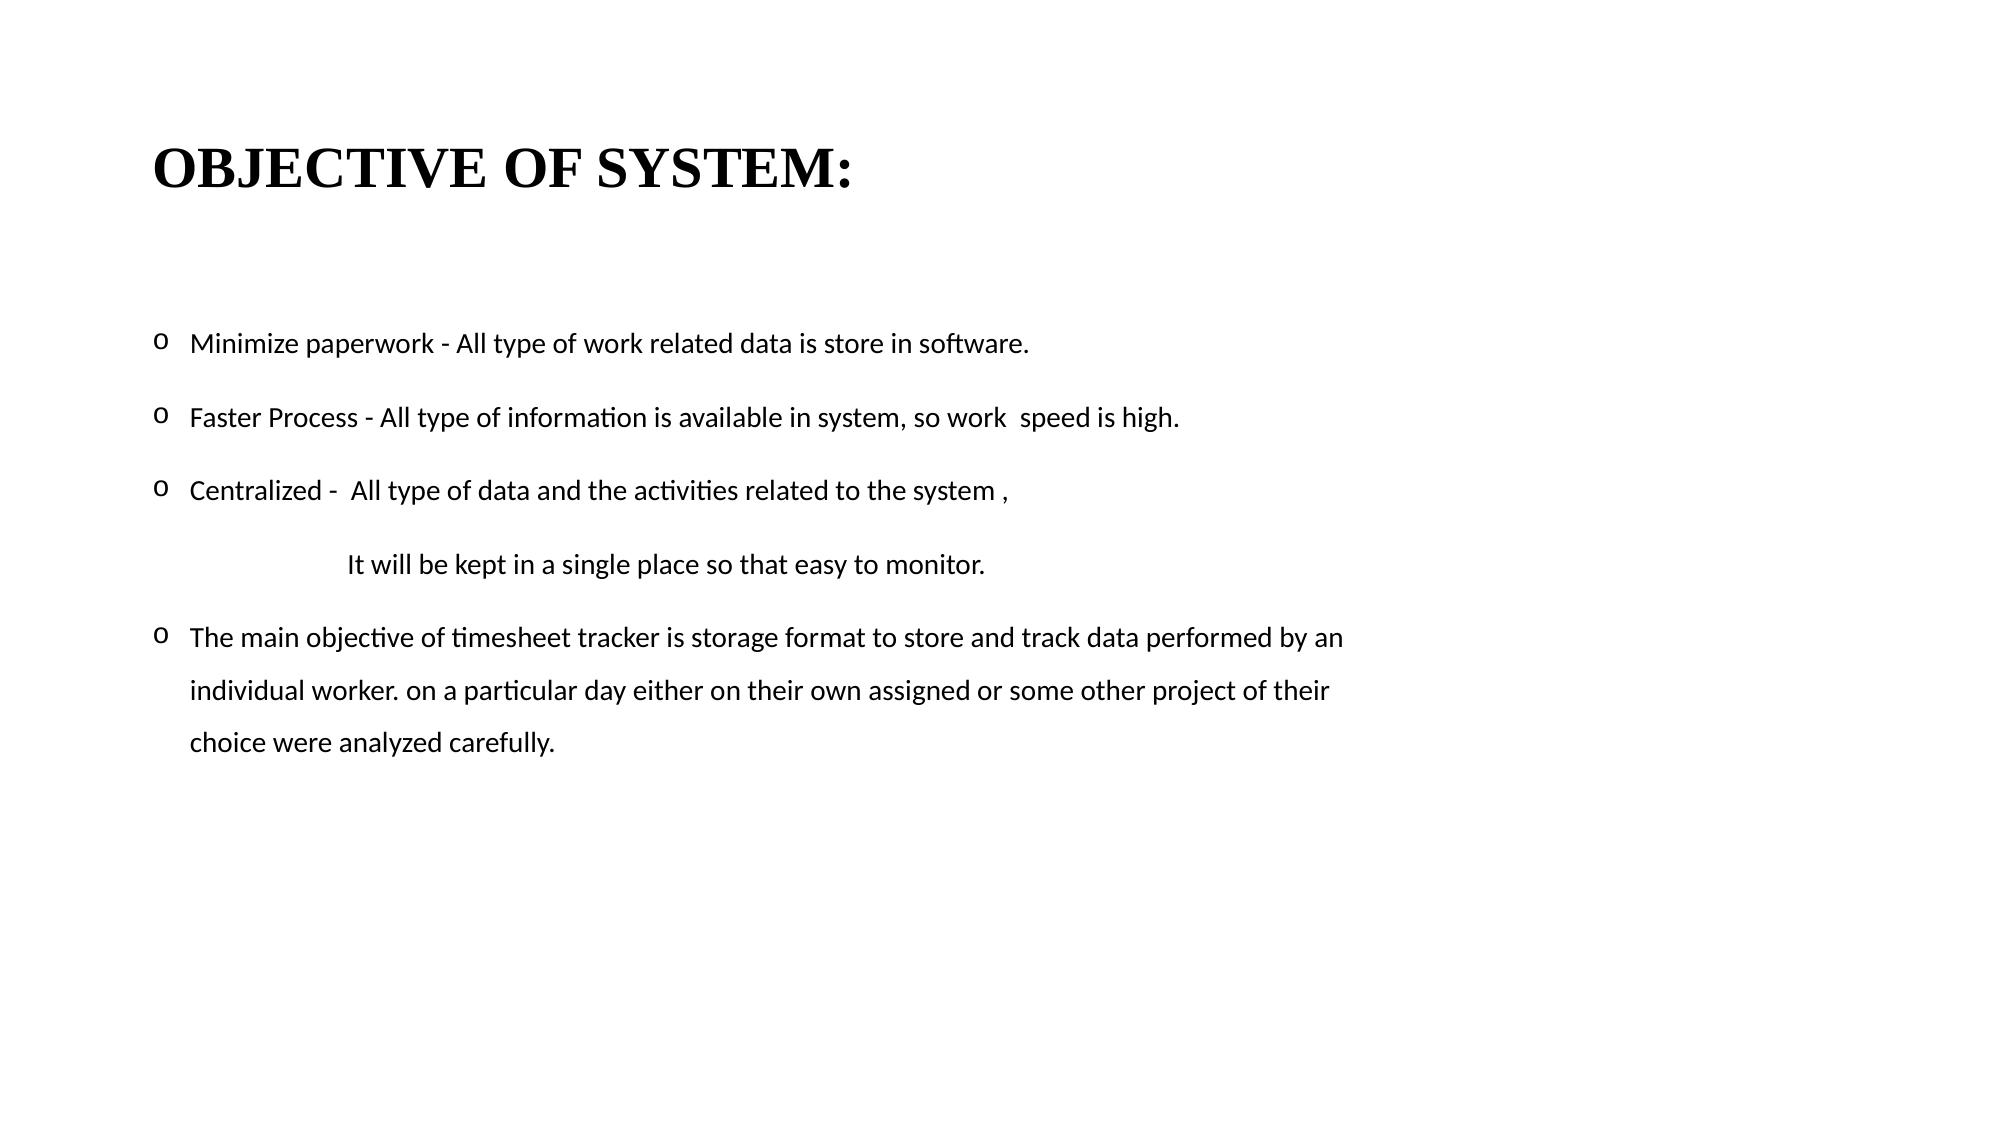

# OBJECTIVE OF SYSTEM:
Minimize paperwork - All type of work related data is store in software.
Faster Process - All type of information is available in system, so work  speed is high.
Centralized -  All type of data and the activities related to the system ,
                              It will be kept in a single place so that easy to monitor.
The main objective of timesheet tracker is storage format to store and track data performed by an individual worker. on a particular day either on their own assigned or some other project of their choice were analyzed carefully.